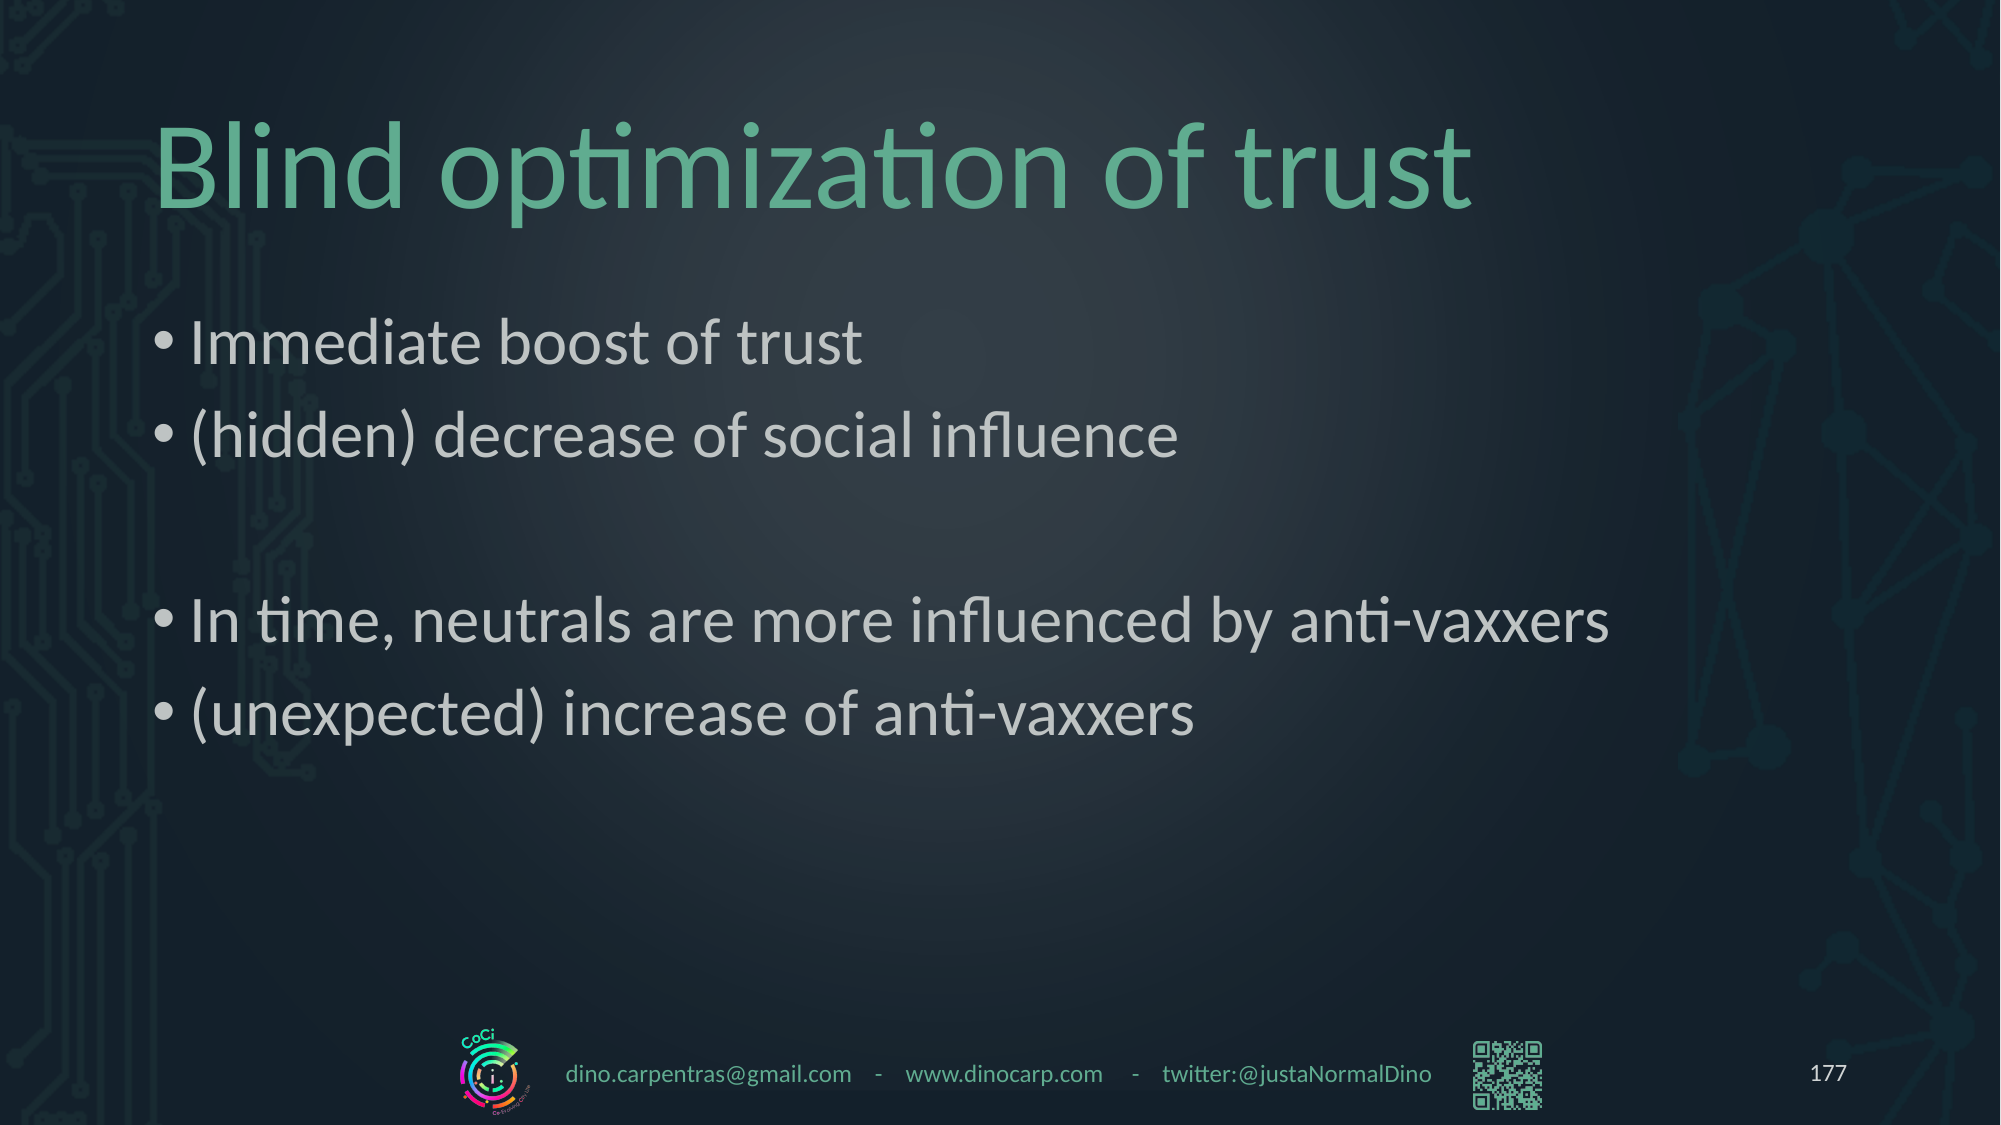

# Blind optimization of trust
Immediate boost of trust
(hidden) decrease of social influence

In time, neutrals are more influenced by anti-vaxxers
(unexpected) increase of anti-vaxxers
177